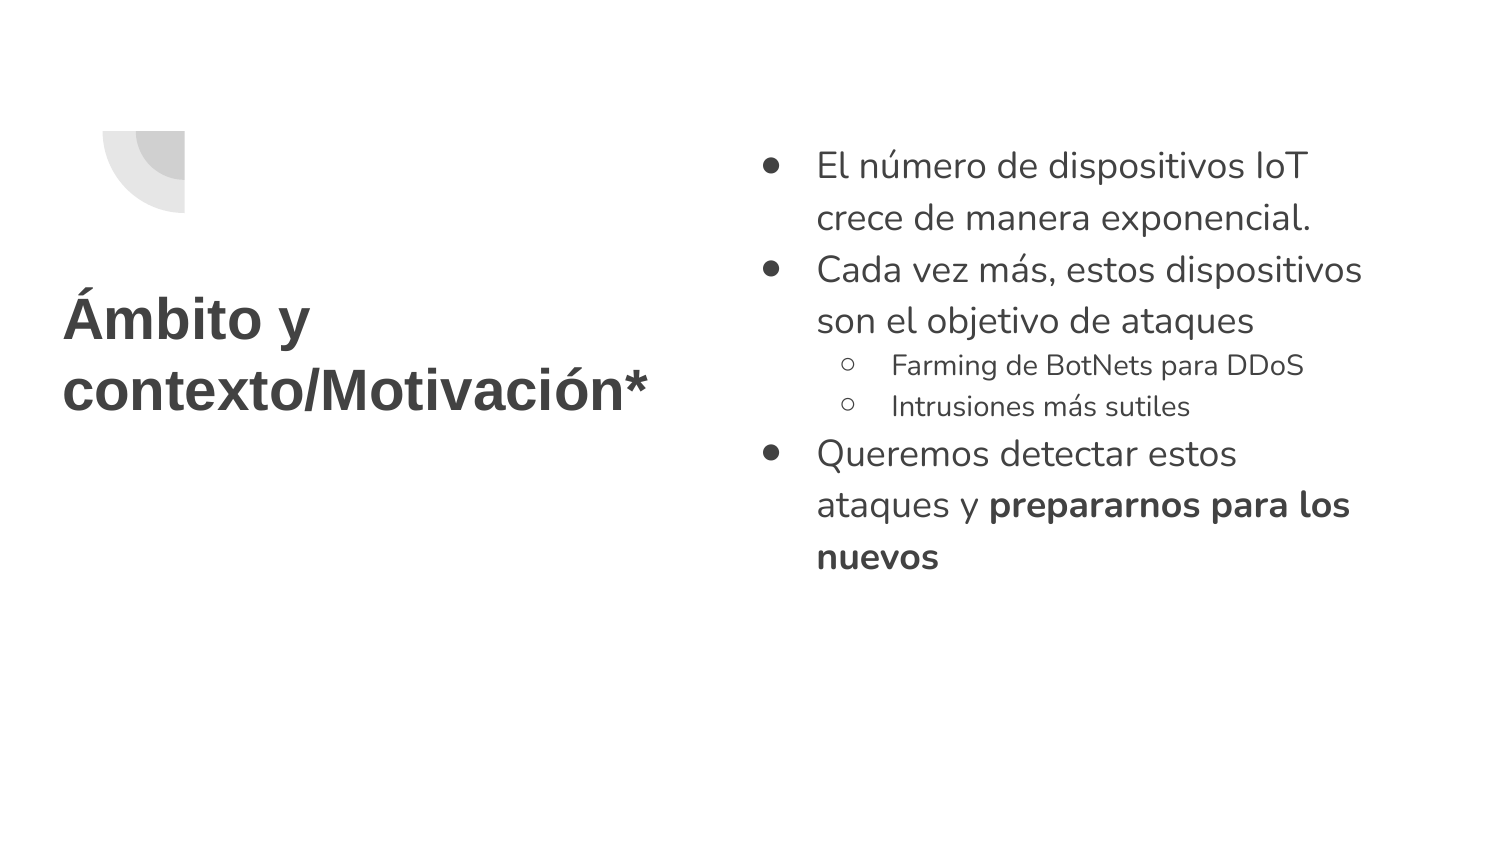

El número de dispositivos IoT crece de manera exponencial.
Cada vez más, estos dispositivos son el objetivo de ataques
Farming de BotNets para DDoS
Intrusiones más sutiles
Queremos detectar estos ataques y prepararnos para los nuevos
# Ámbito y contexto/Motivación*